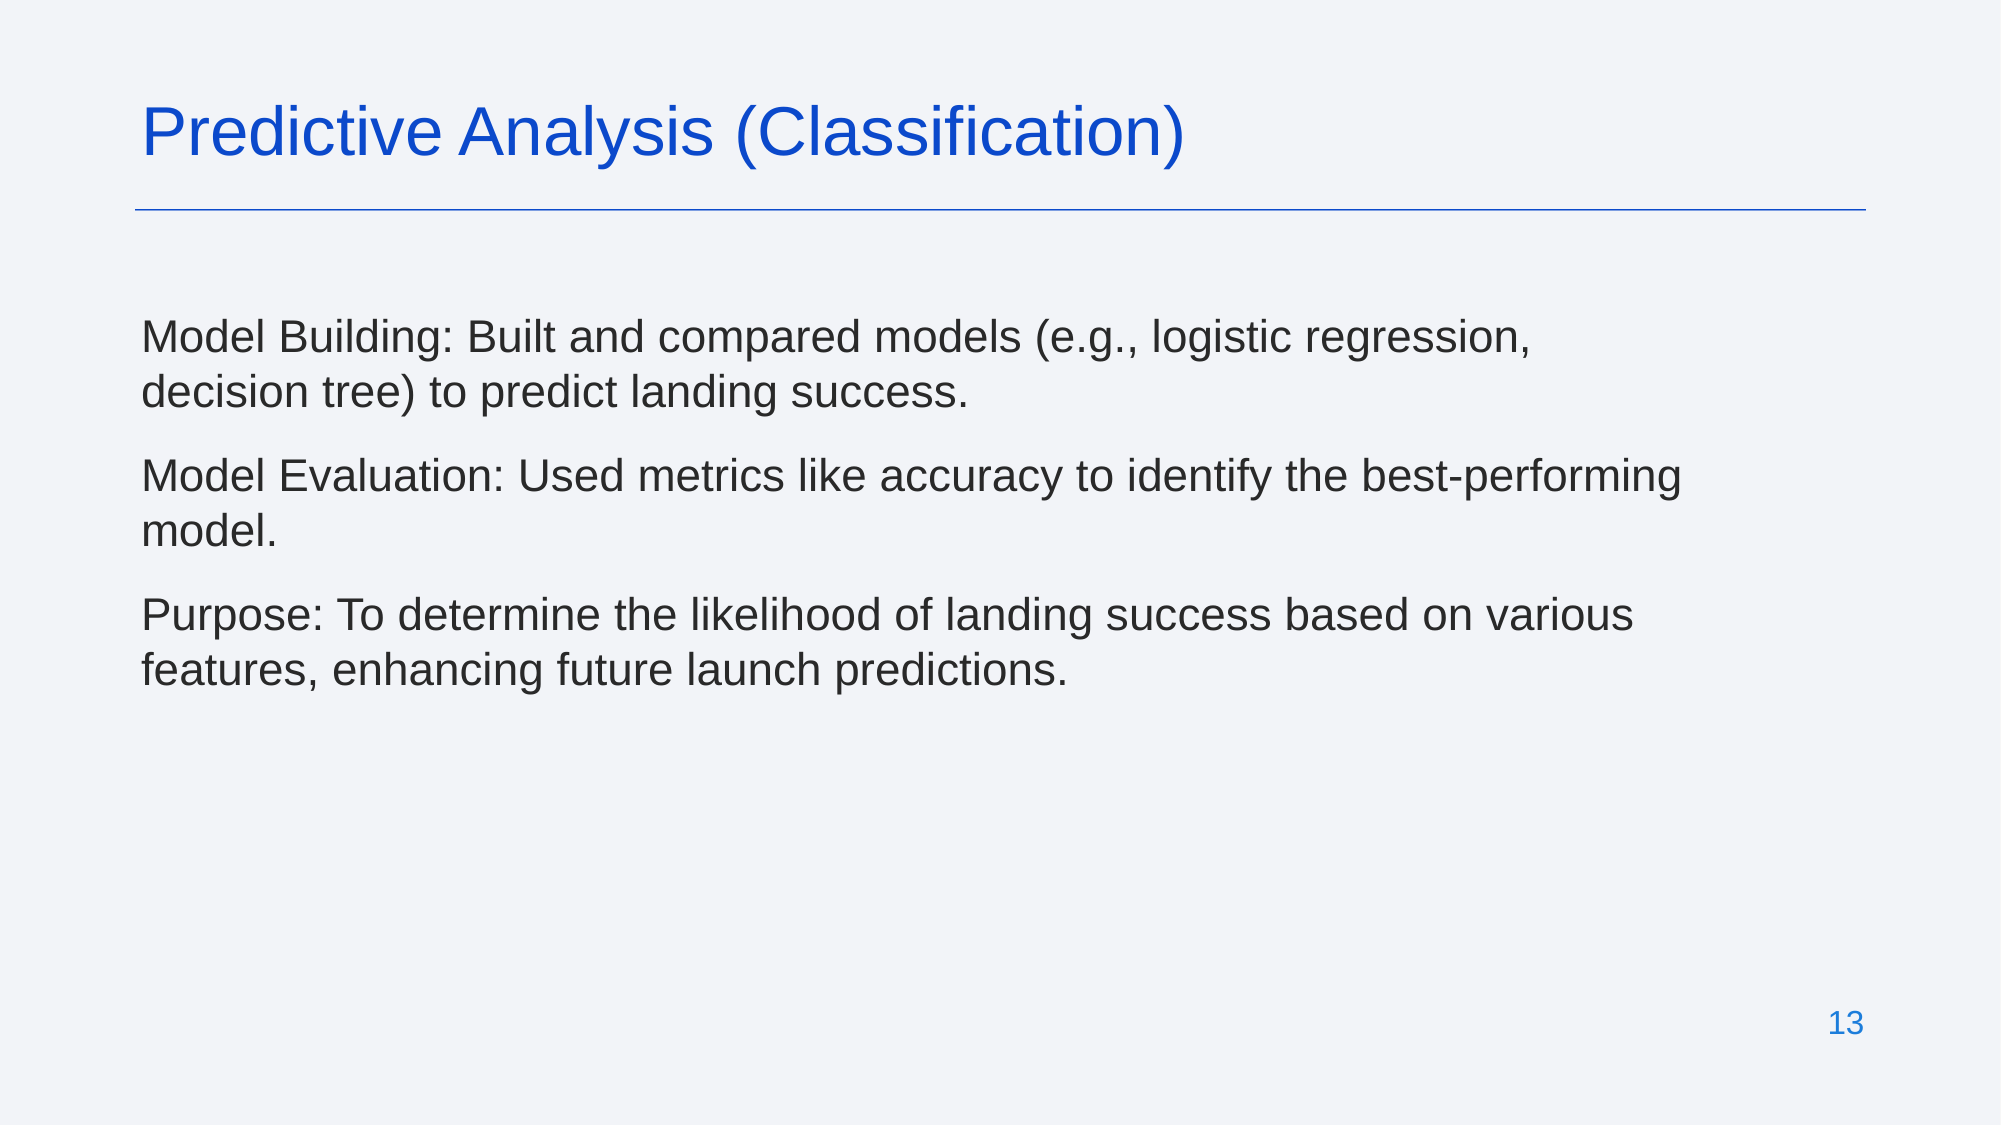

Predictive Analysis (Classification)
Model Building: Built and compared models (e.g., logistic regression, decision tree) to predict landing success.
Model Evaluation: Used metrics like accuracy to identify the best-performing model.
Purpose: To determine the likelihood of landing success based on various features, enhancing future launch predictions.
13